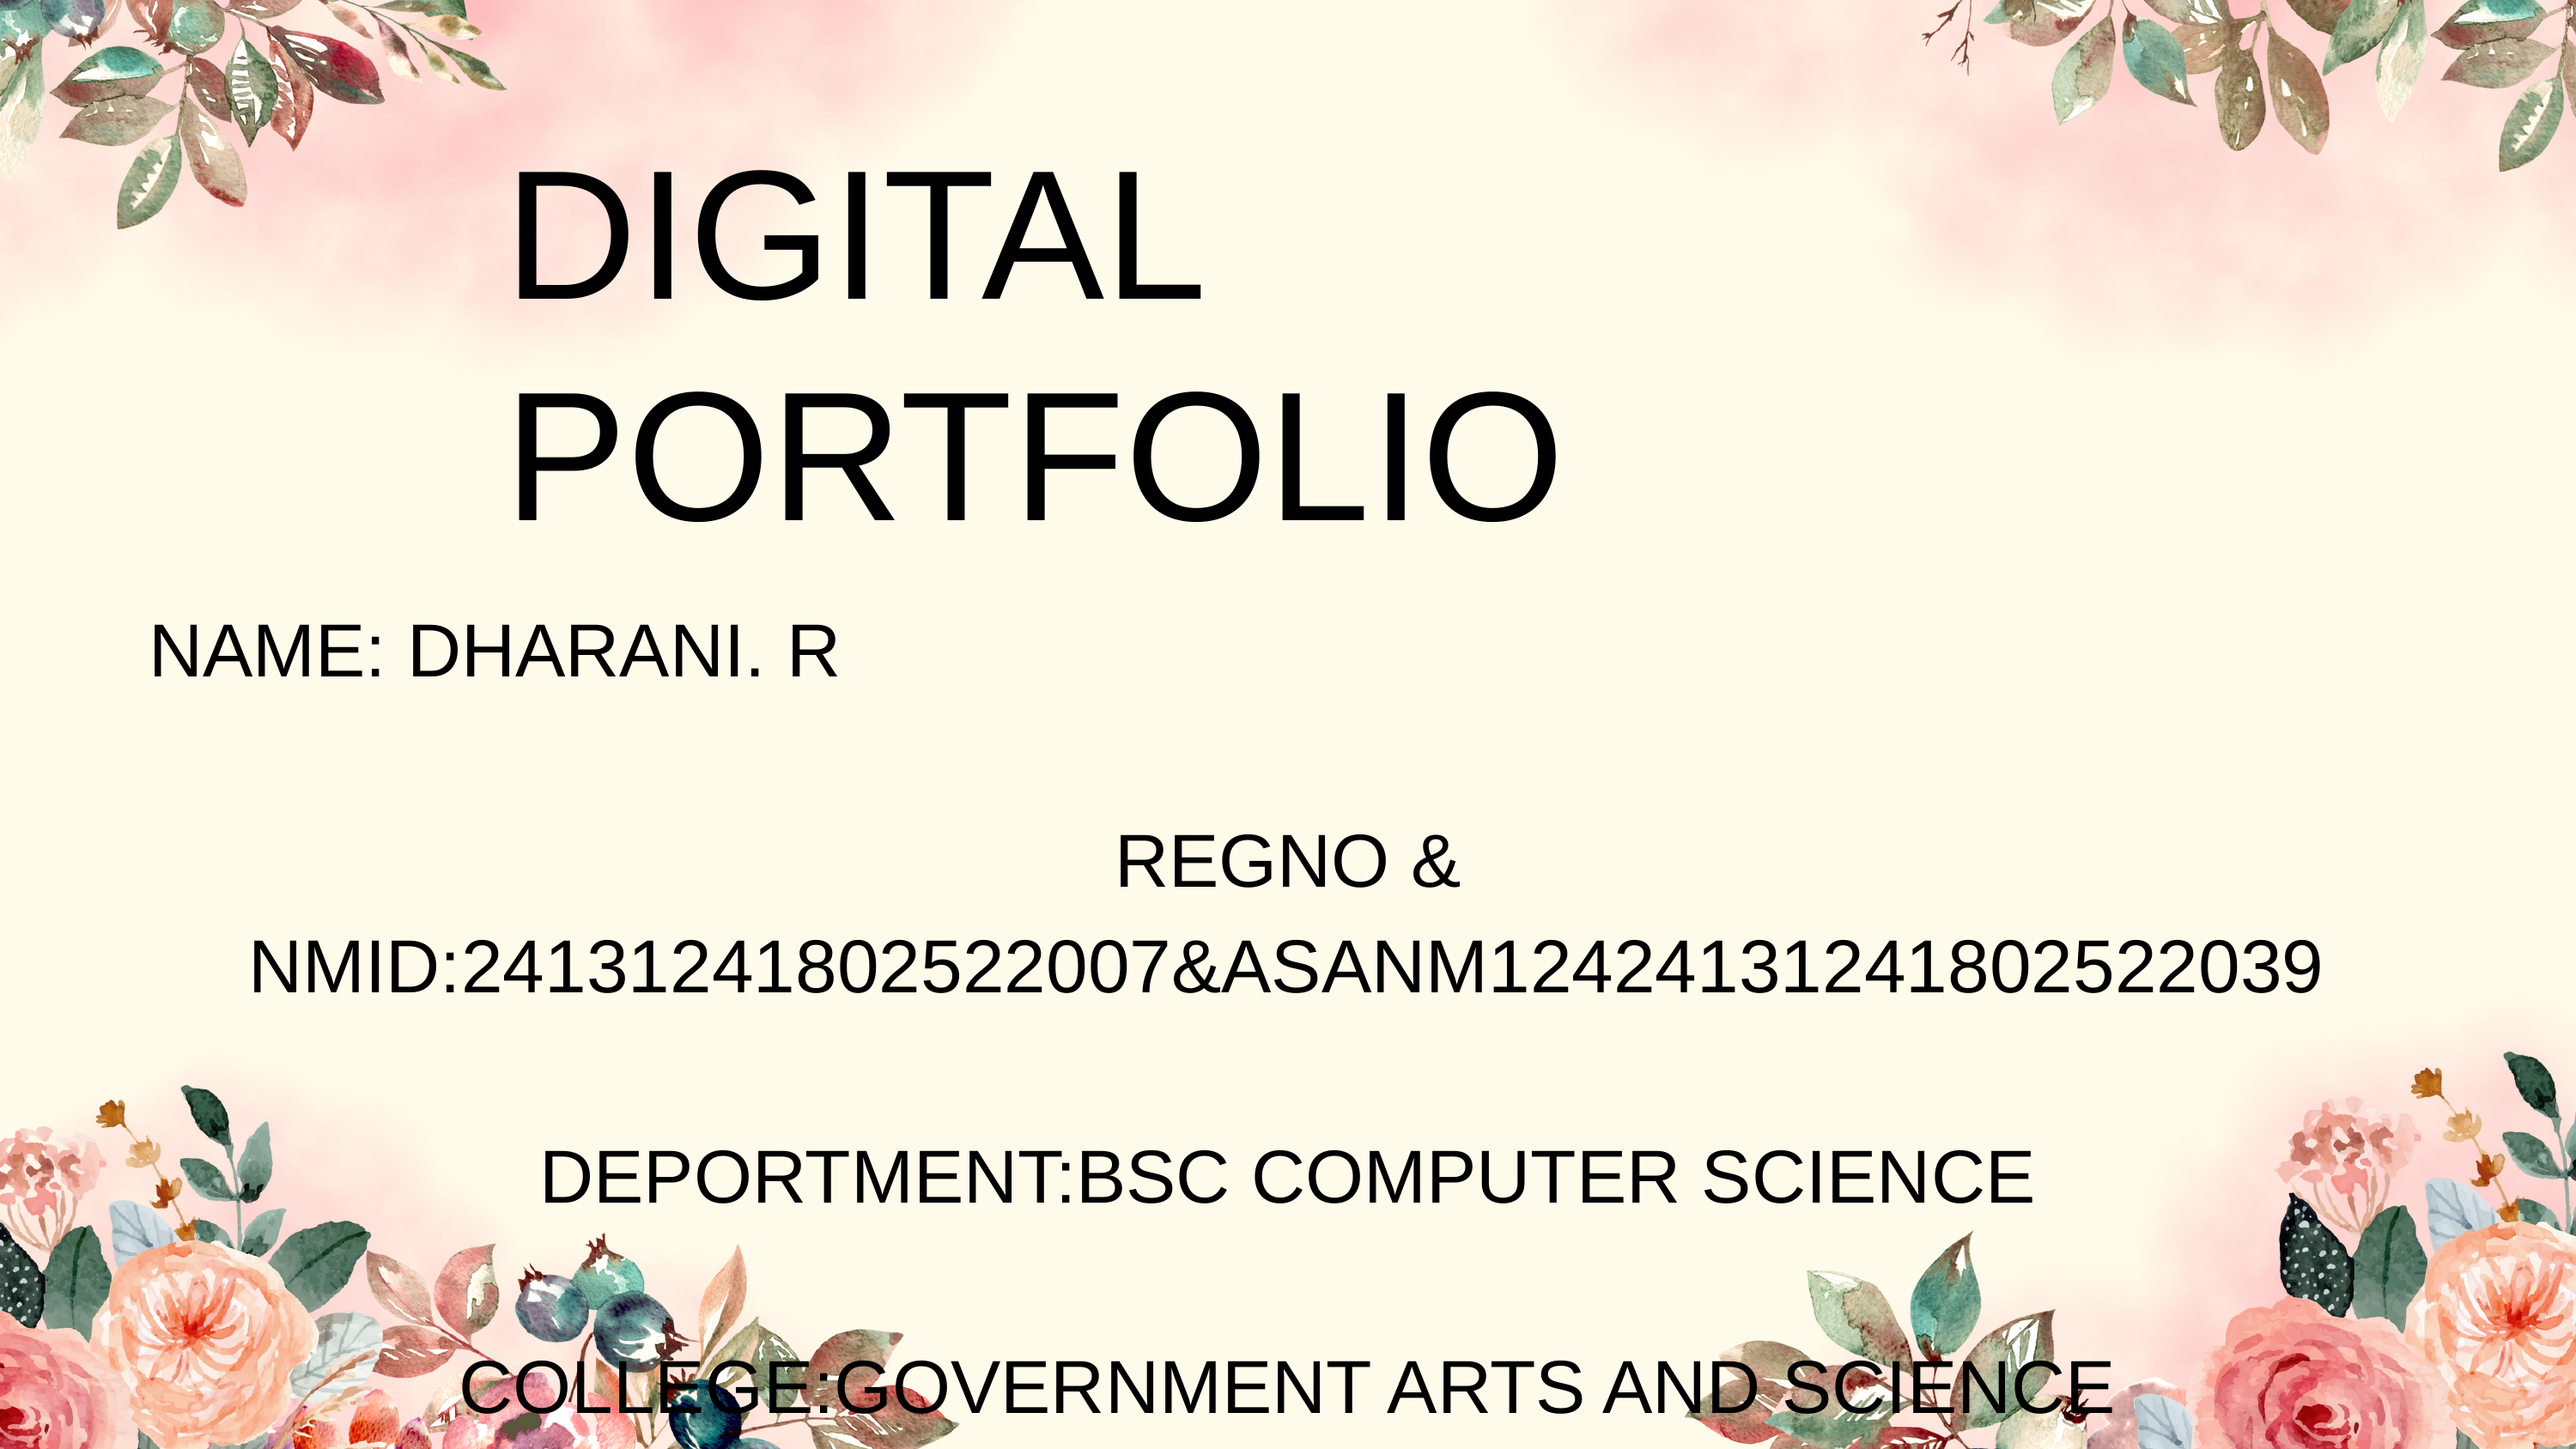

DIGITAL PORTFOLIO

NAME: DHARANI. R
REGNO & NMID:24131241802522007&ASANM12424131241802522039
DEPORTMENT:BSC COMPUTER SCIENCE
COLLEGE:GOVERNMENT ARTS AND SCIENCE
COLLEGE, VADALUR/Annamalai University.